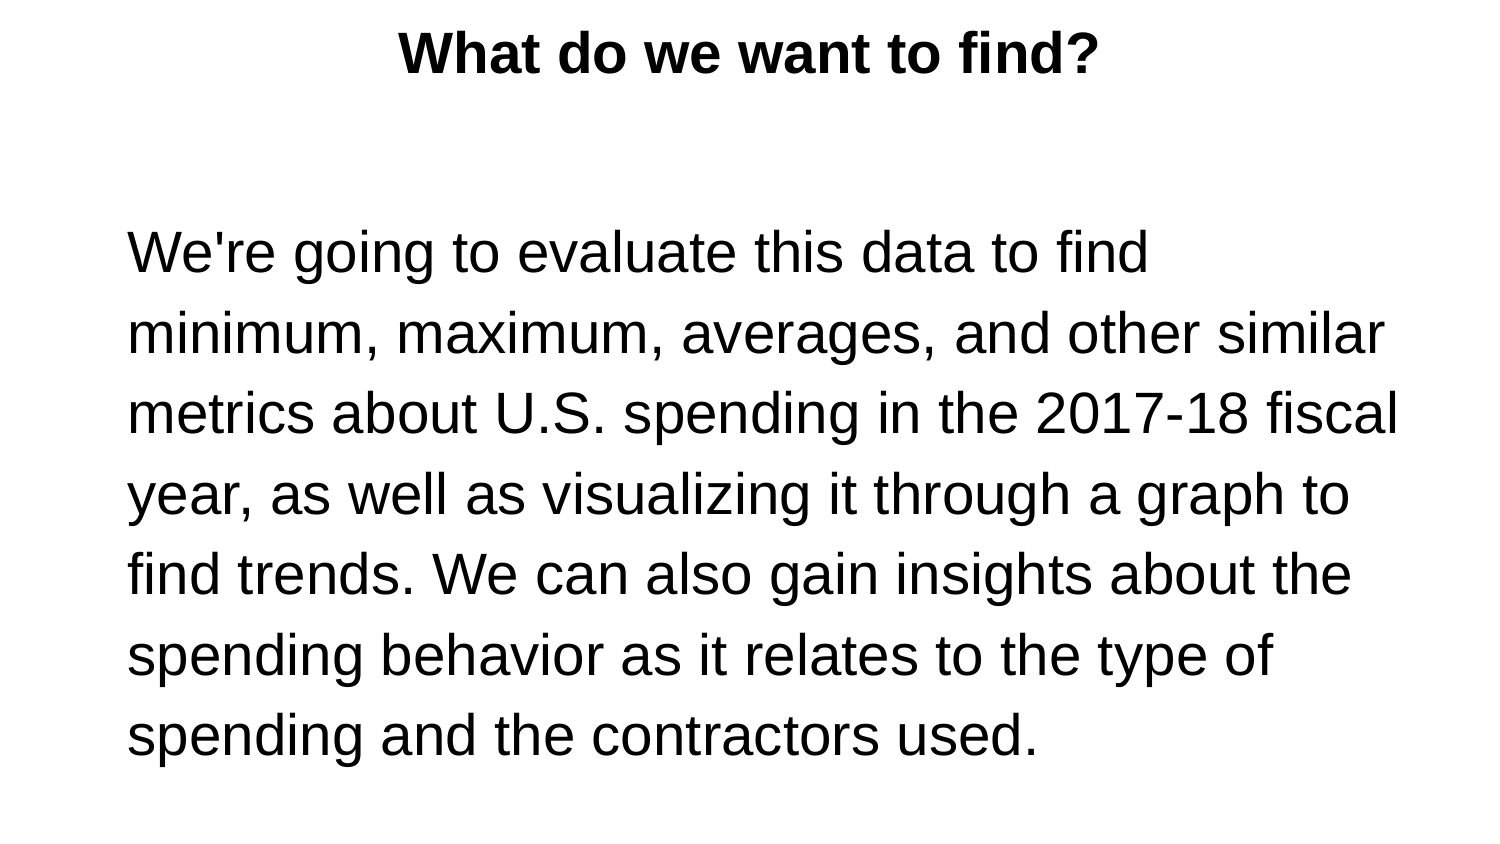

# What do we want to find?
We're going to evaluate this data to find minimum, maximum, averages, and other similar metrics about U.S. spending in the 2017-18 fiscal year, as well as visualizing it through a graph to find trends. We can also gain insights about the spending behavior as it relates to the type of spending and the contractors used.